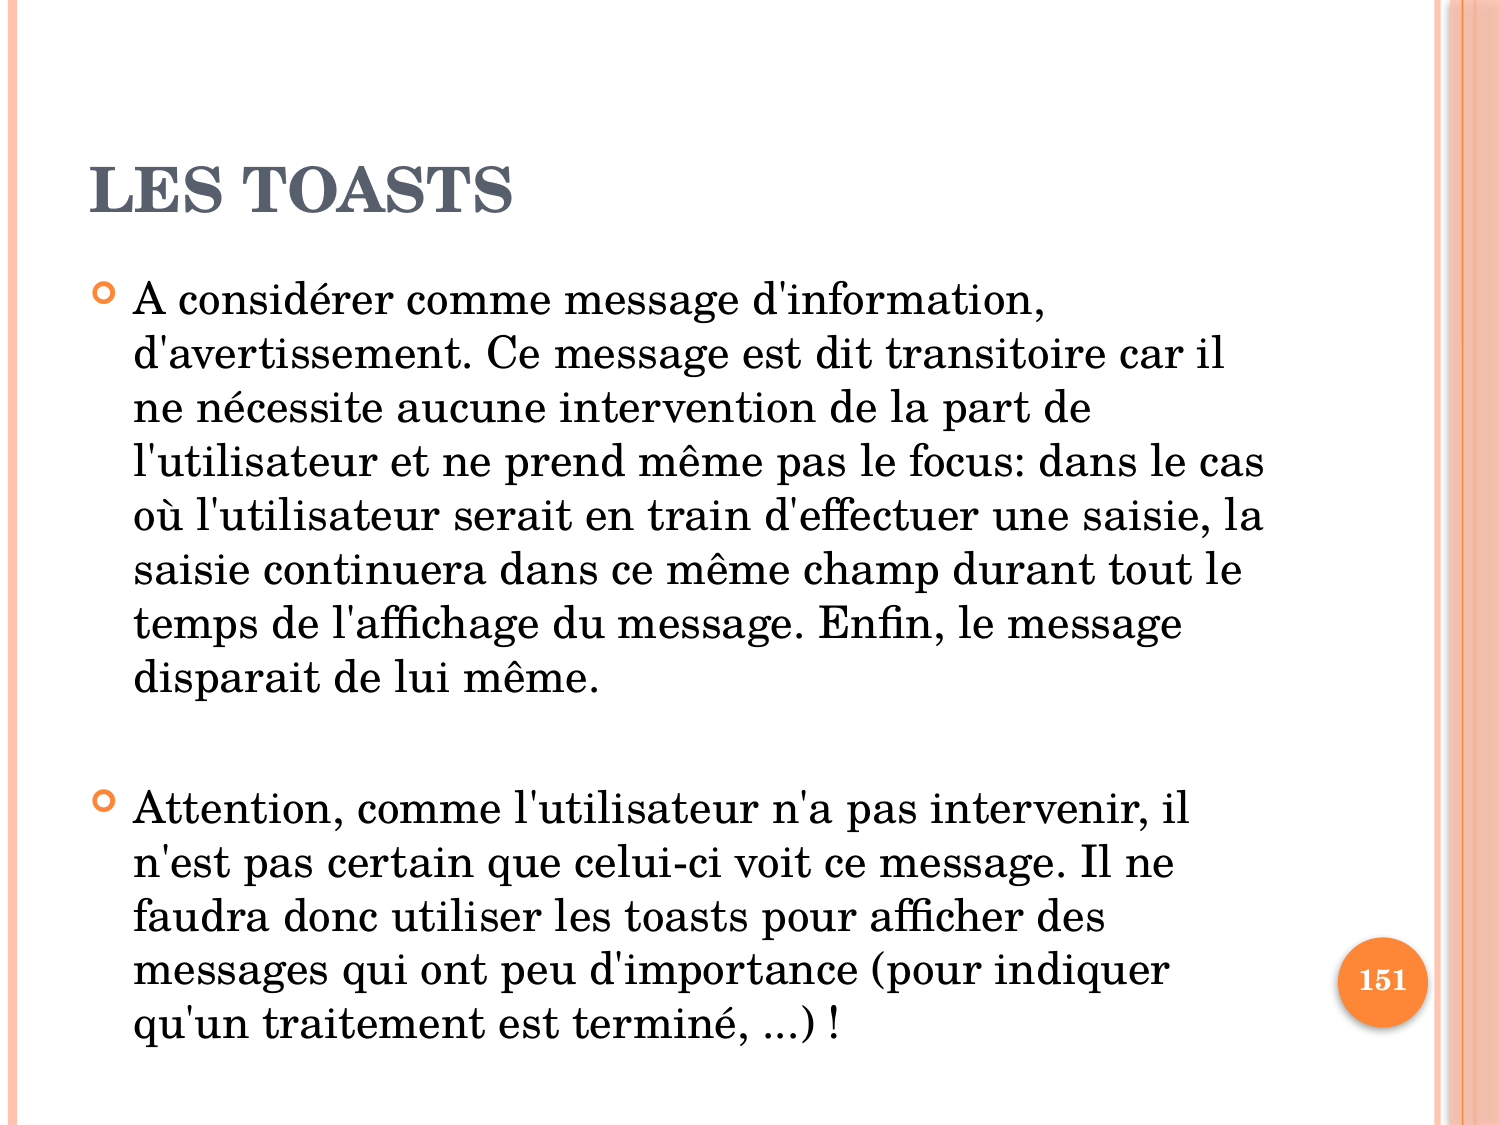

# Les toasts
A considérer comme message d'information, d'avertissement. Ce message est dit transitoire car il ne nécessite aucune intervention de la part de l'utilisateur et ne prend même pas le focus: dans le cas où l'utilisateur serait en train d'effectuer une saisie, la saisie continuera dans ce même champ durant tout le temps de l'affichage du message. Enfin, le message disparait de lui même.

Attention, comme l'utilisateur n'a pas intervenir, il n'est pas certain que celui-ci voit ce message. Il ne faudra donc utiliser les toasts pour afficher des messages qui ont peu d'importance (pour indiquer qu'un traitement est terminé, ...) !

151